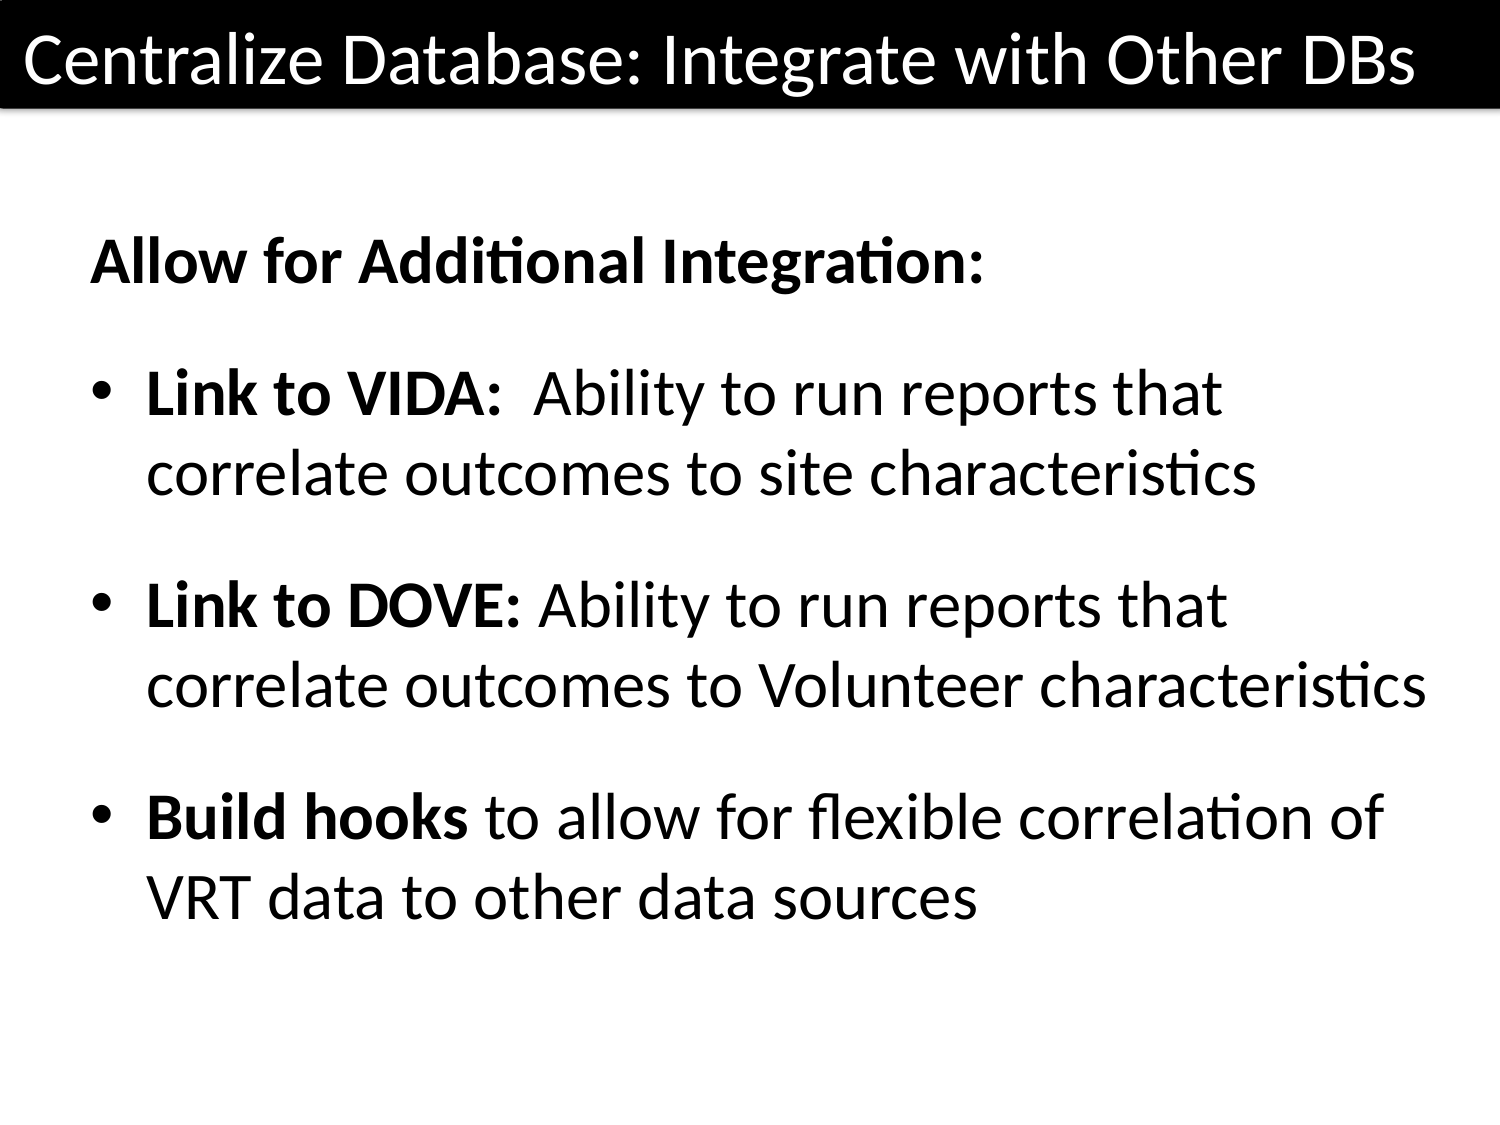

Centralize Database: Integrate with Other DBs
Allow for Additional Integration:
Link to VIDA:  Ability to run reports that correlate outcomes to site characteristics
Link to DOVE: Ability to run reports that correlate outcomes to Volunteer characteristics
Build hooks to allow for flexible correlation of VRT data to other data sources